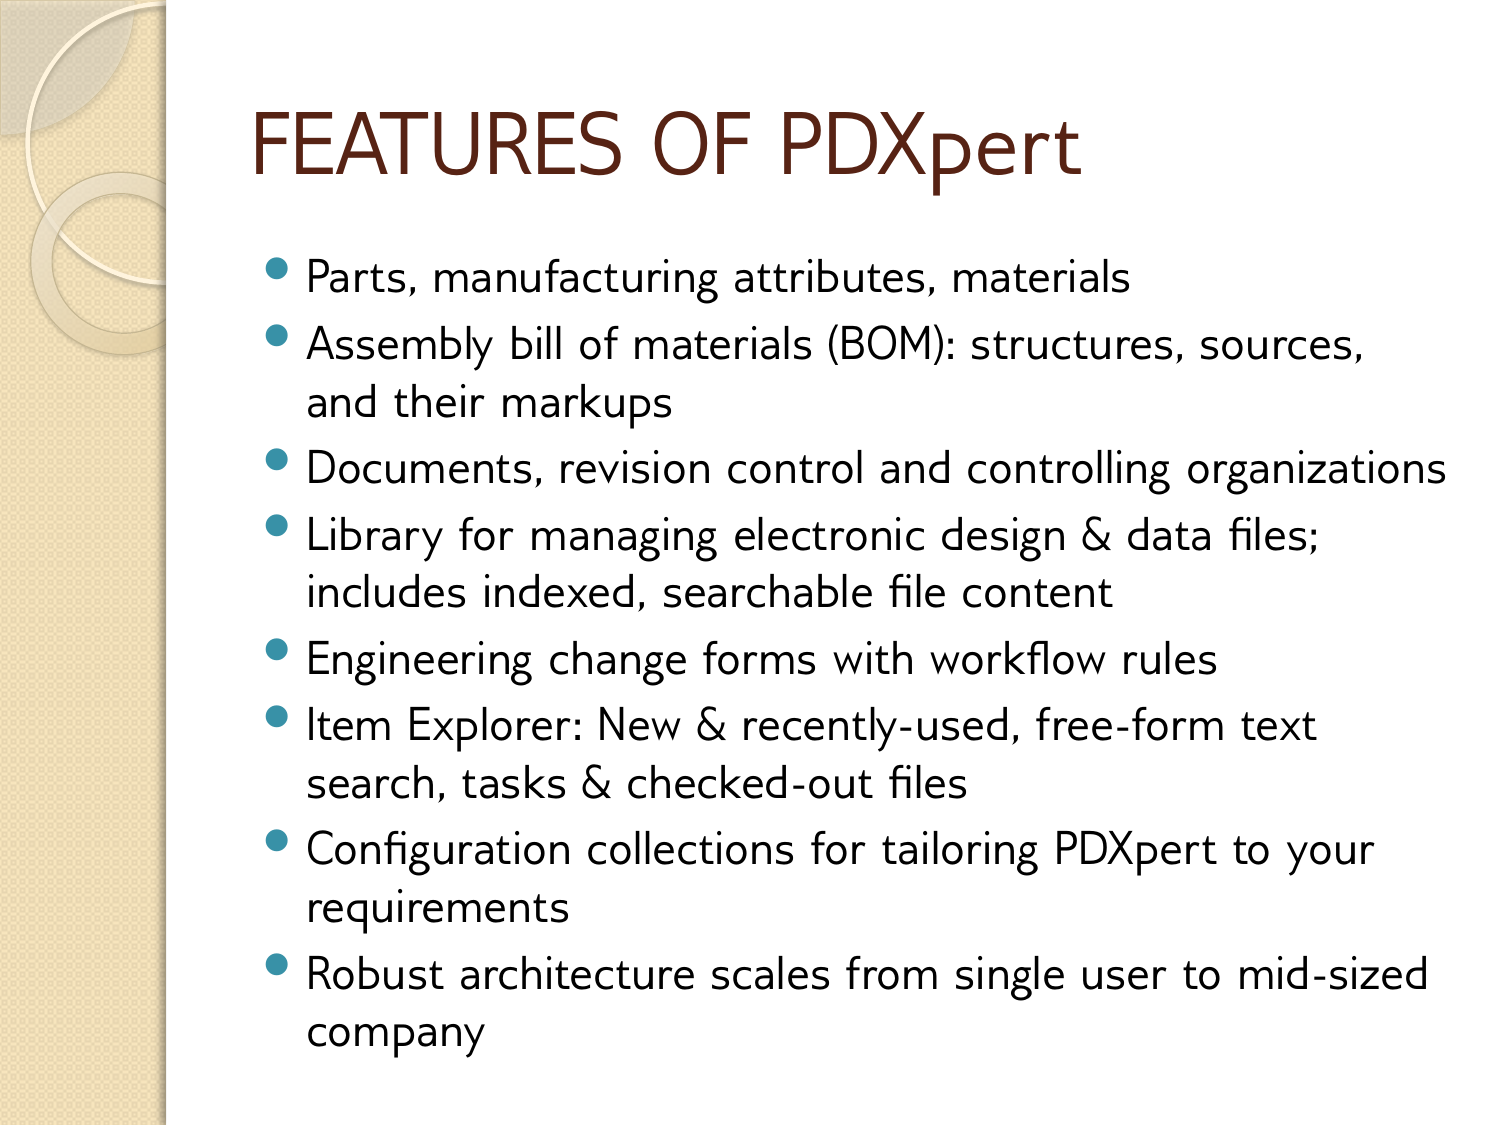

# FEATURES OF PDXpert
Parts, manufacturing attributes, materials
Assembly bill of materials (BOM): structures, sources, and their markups
Documents, revision control and controlling organizations
Library for managing electronic design & data files; includes indexed, searchable file content
Engineering change forms with workflow rules
Item Explorer: New & recently-used, free-form text search, tasks & checked-out files
Configuration collections for tailoring PDXpert to your requirements
Robust architecture scales from single user to mid-sized company